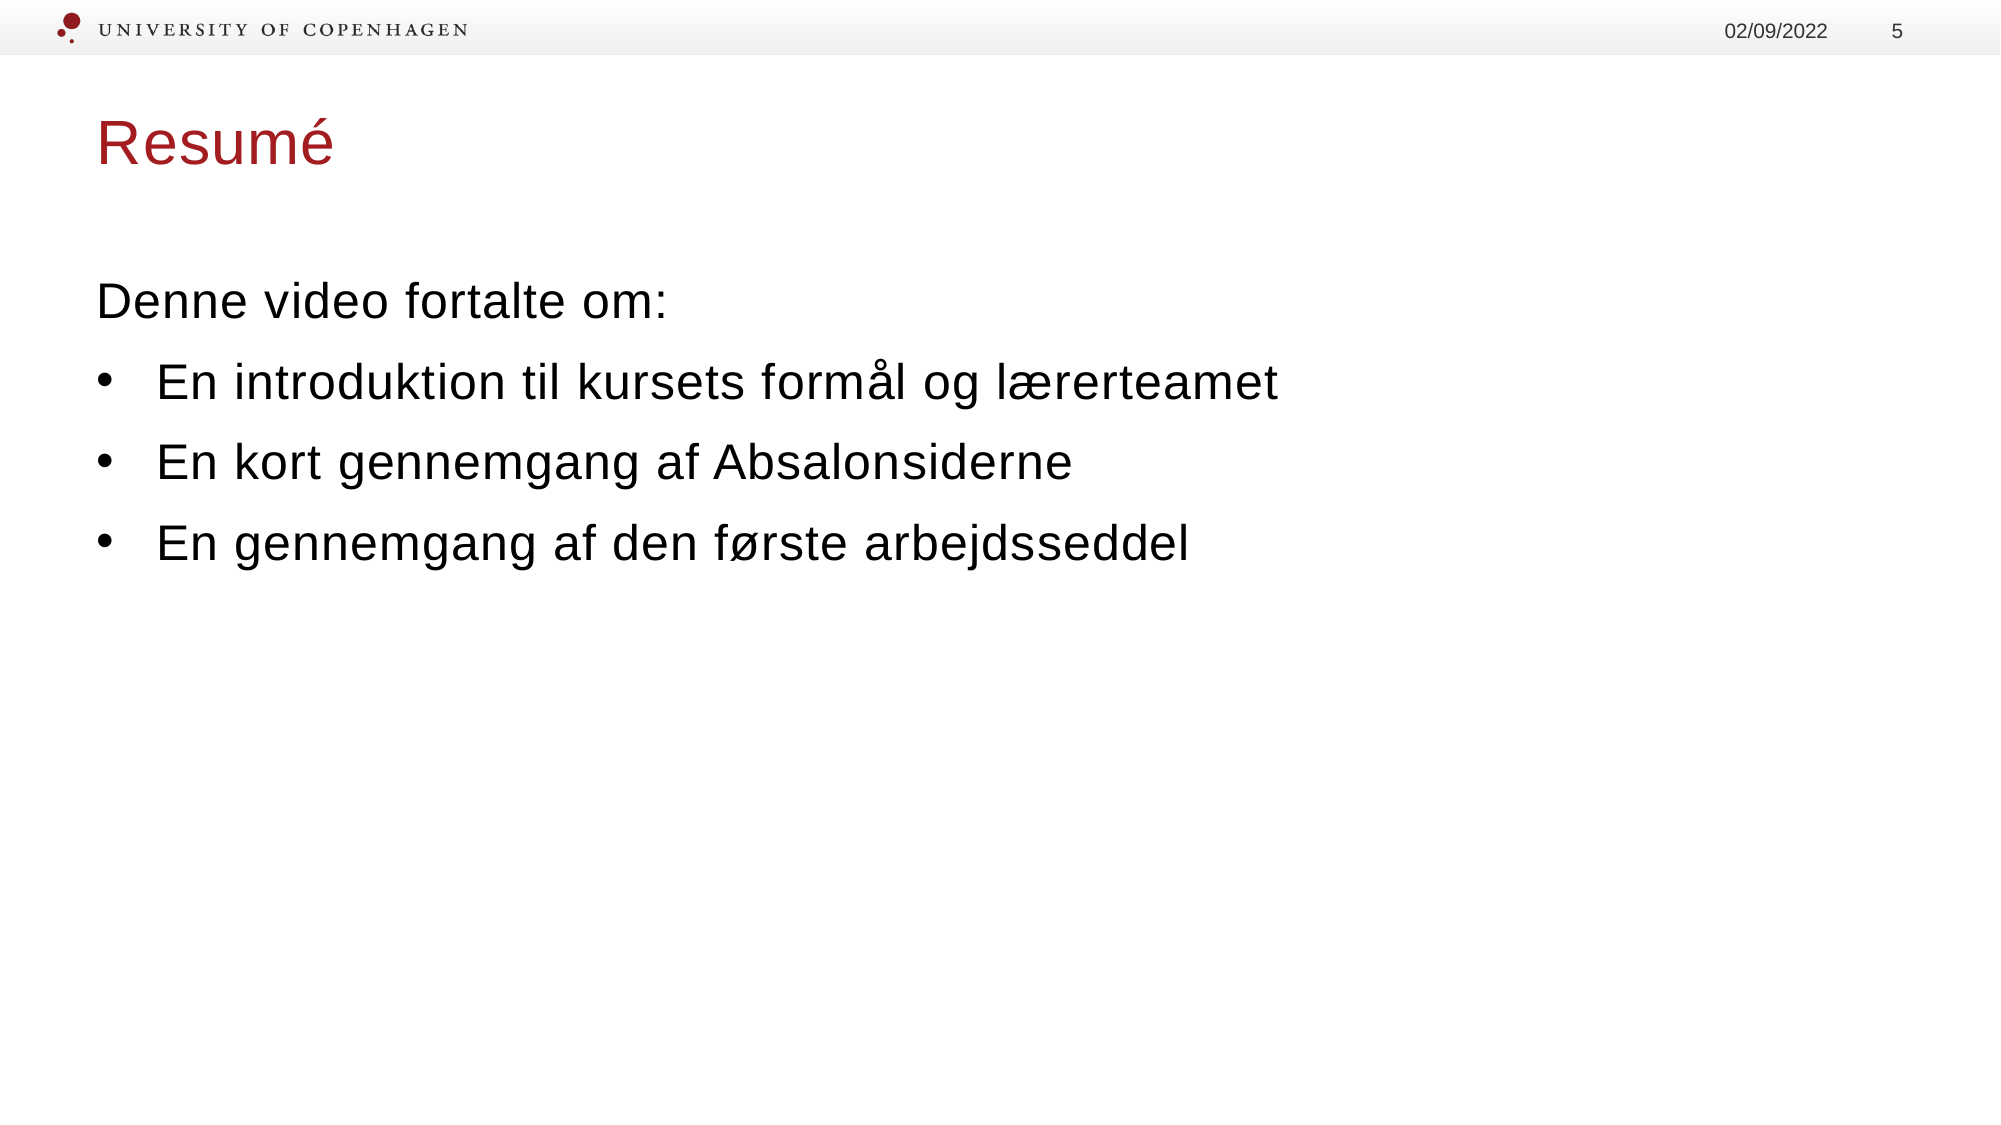

02/09/2022
5
# Resumé
Denne video fortalte om:
En introduktion til kursets formål og lærerteamet
En kort gennemgang af Absalonsiderne
En gennemgang af den første arbejdsseddel